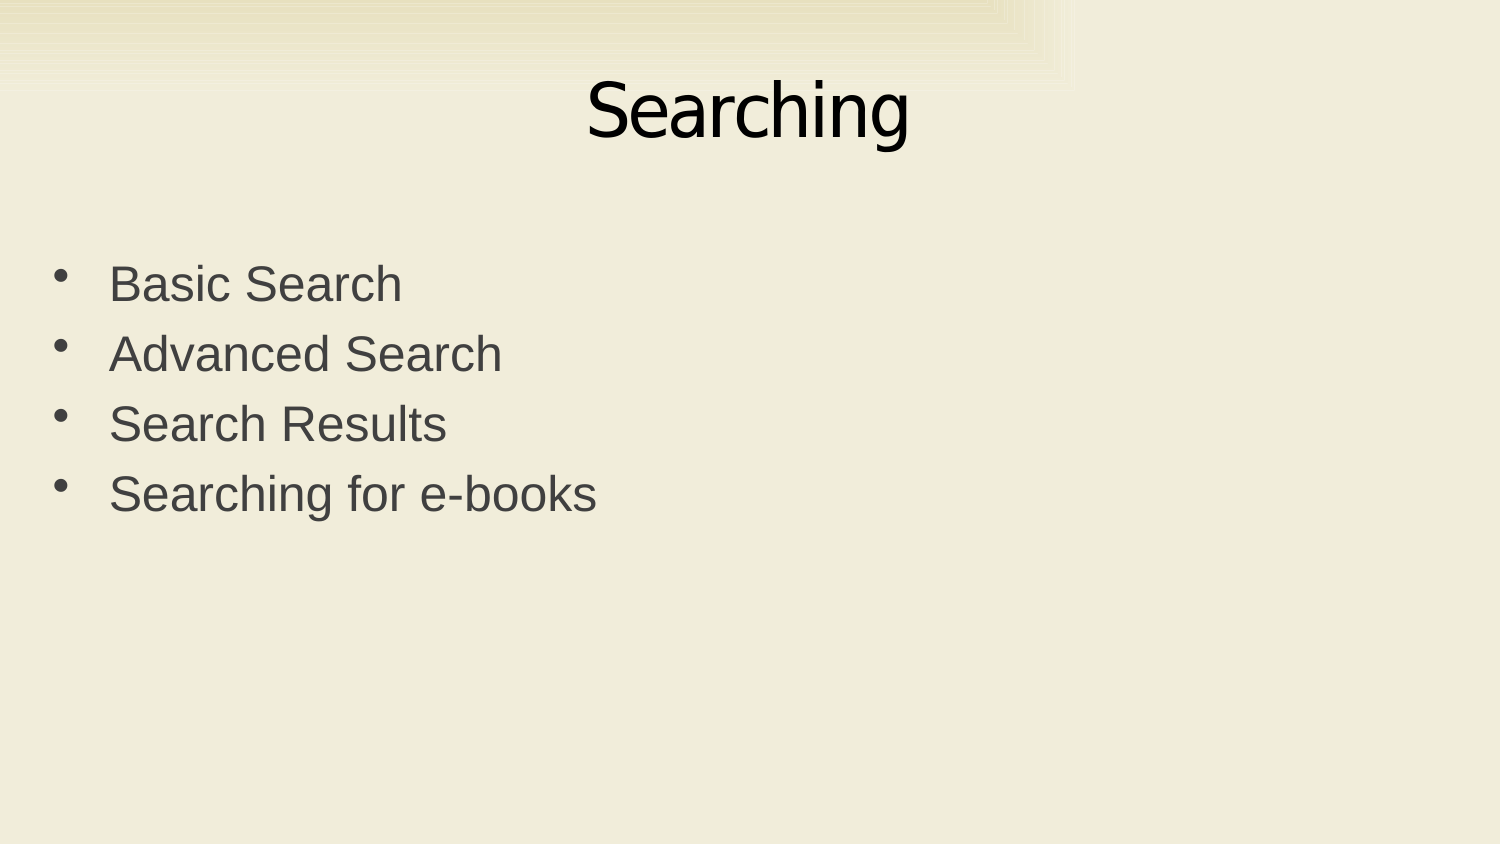

# Searching
Basic Search
Advanced Search
Search Results
Searching for e-books